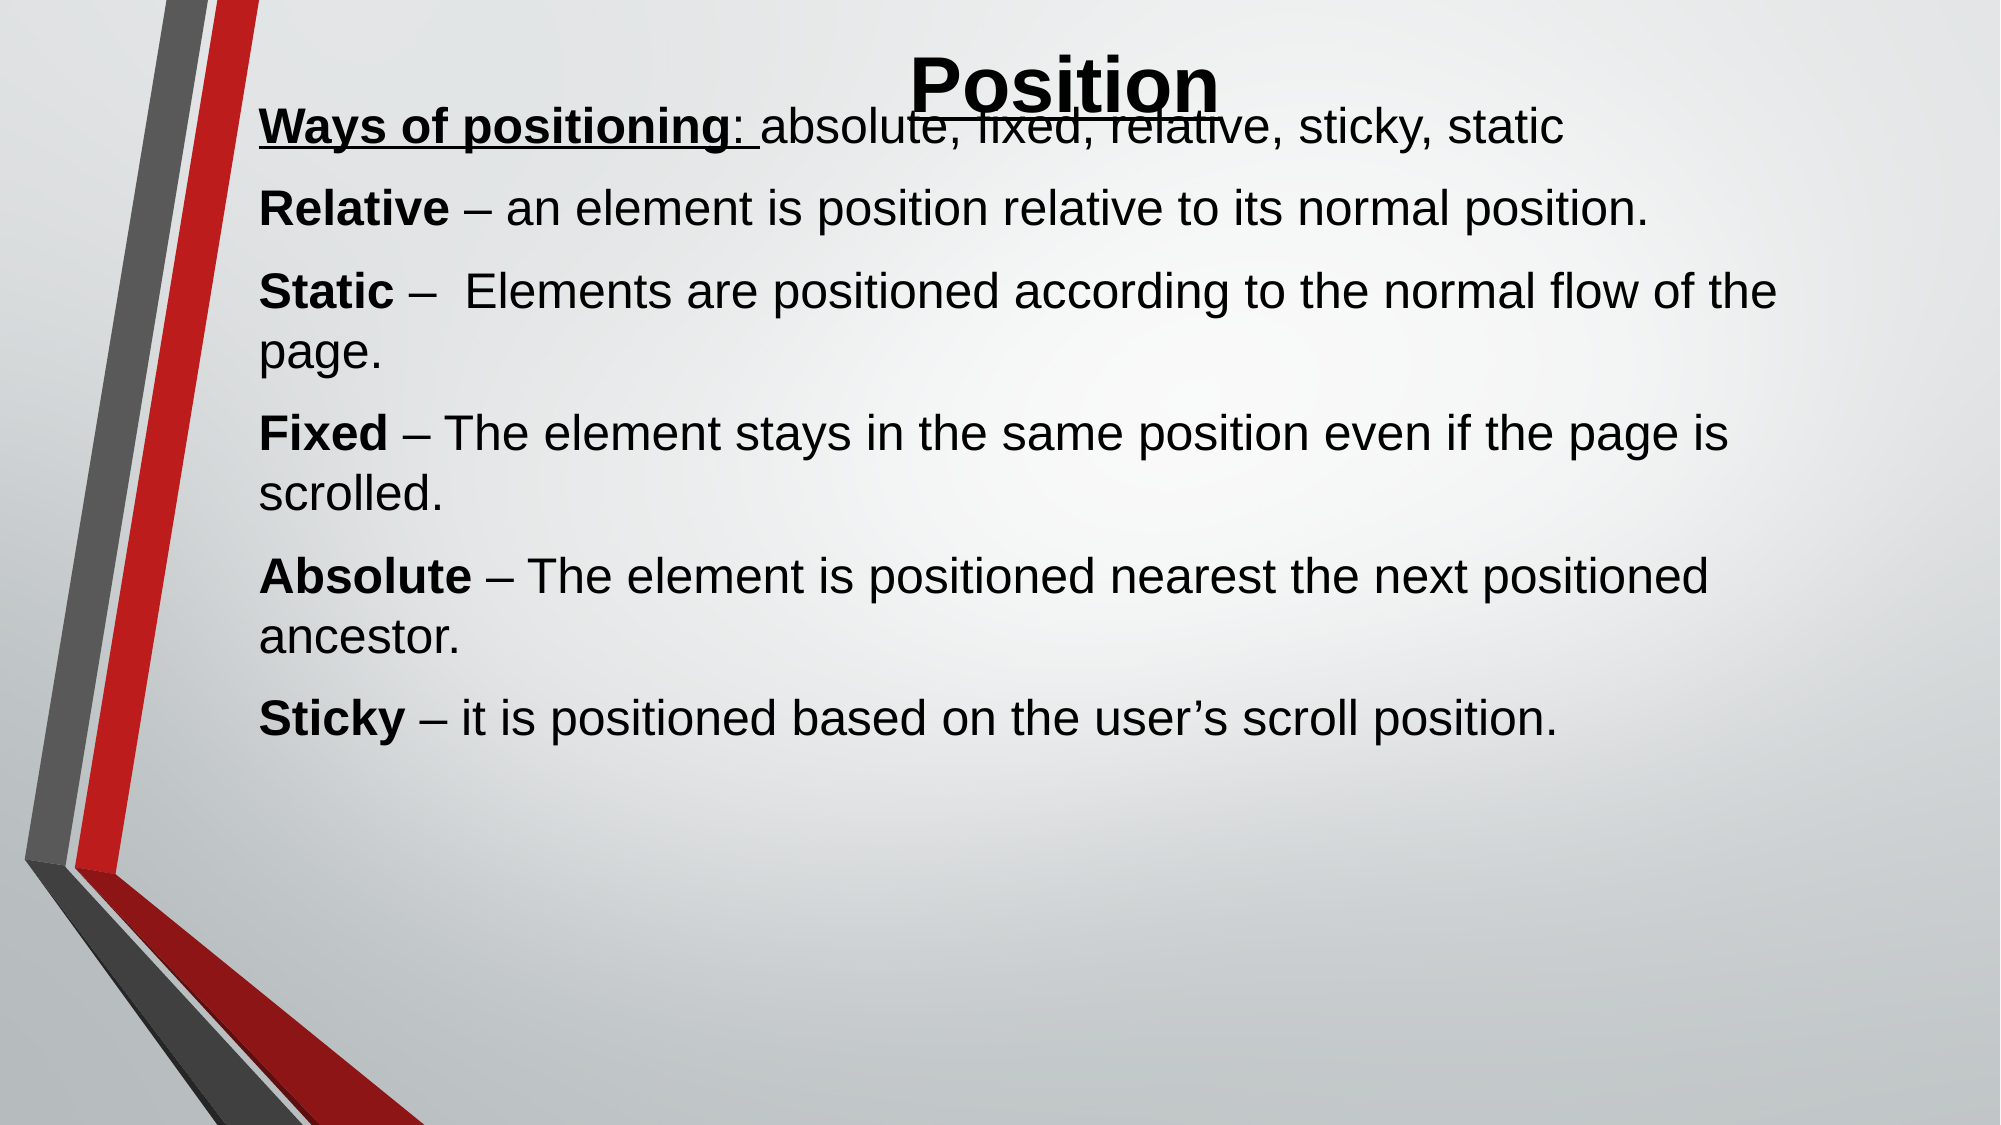

# Position
Ways of positioning: absolute, fixed, relative, sticky, static
Relative – an element is position relative to its normal position.
Static –  Elements are positioned according to the normal flow of the page.
Fixed – The element stays in the same position even if the page is scrolled.
Absolute – The element is positioned nearest the next positioned ancestor.
Sticky – it is positioned based on the user’s scroll position.